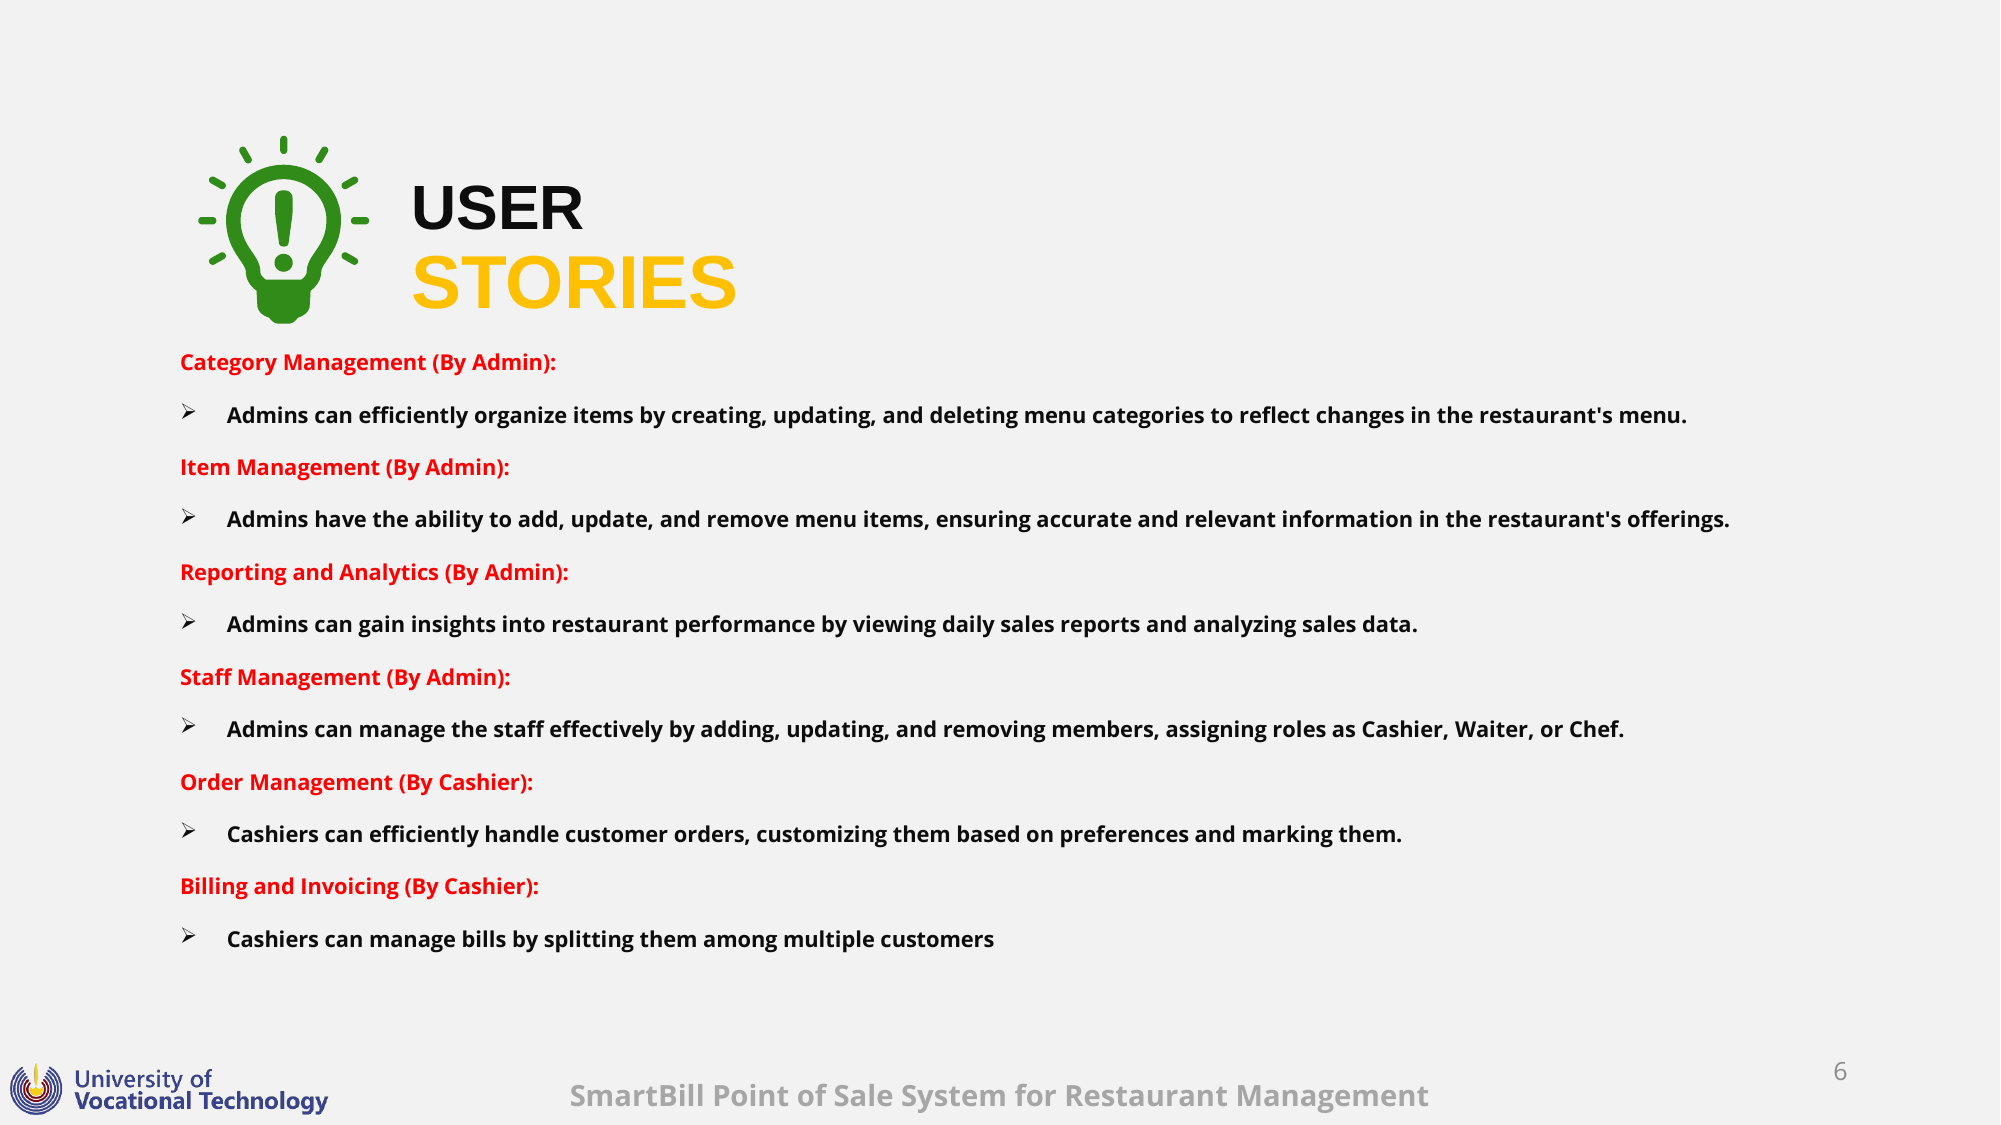

USER
STORIES
Category Management (By Admin):

Admins can efficiently organize items by creating, updating, and deleting menu categories to reflect changes in the restaurant's menu.

Item Management (By Admin):

Admins have the ability to add, update, and remove menu items, ensuring accurate and relevant information in the restaurant's offerings.

Reporting and Analytics (By Admin):

Admins can gain insights into restaurant performance by viewing daily sales reports and analyzing sales data.

Staff Management (By Admin):

Admins can manage the staff effectively by adding, updating, and removing members, assigning roles as Cashier, Waiter, or Chef.

Order Management (By Cashier):

Cashiers can efficiently handle customer orders, customizing them based on preferences and marking them.

Billing and Invoicing (By Cashier):

Cashiers can manage bills by splitting them among multiple customers
6
SmartBill Point of Sale System for Restaurant Management